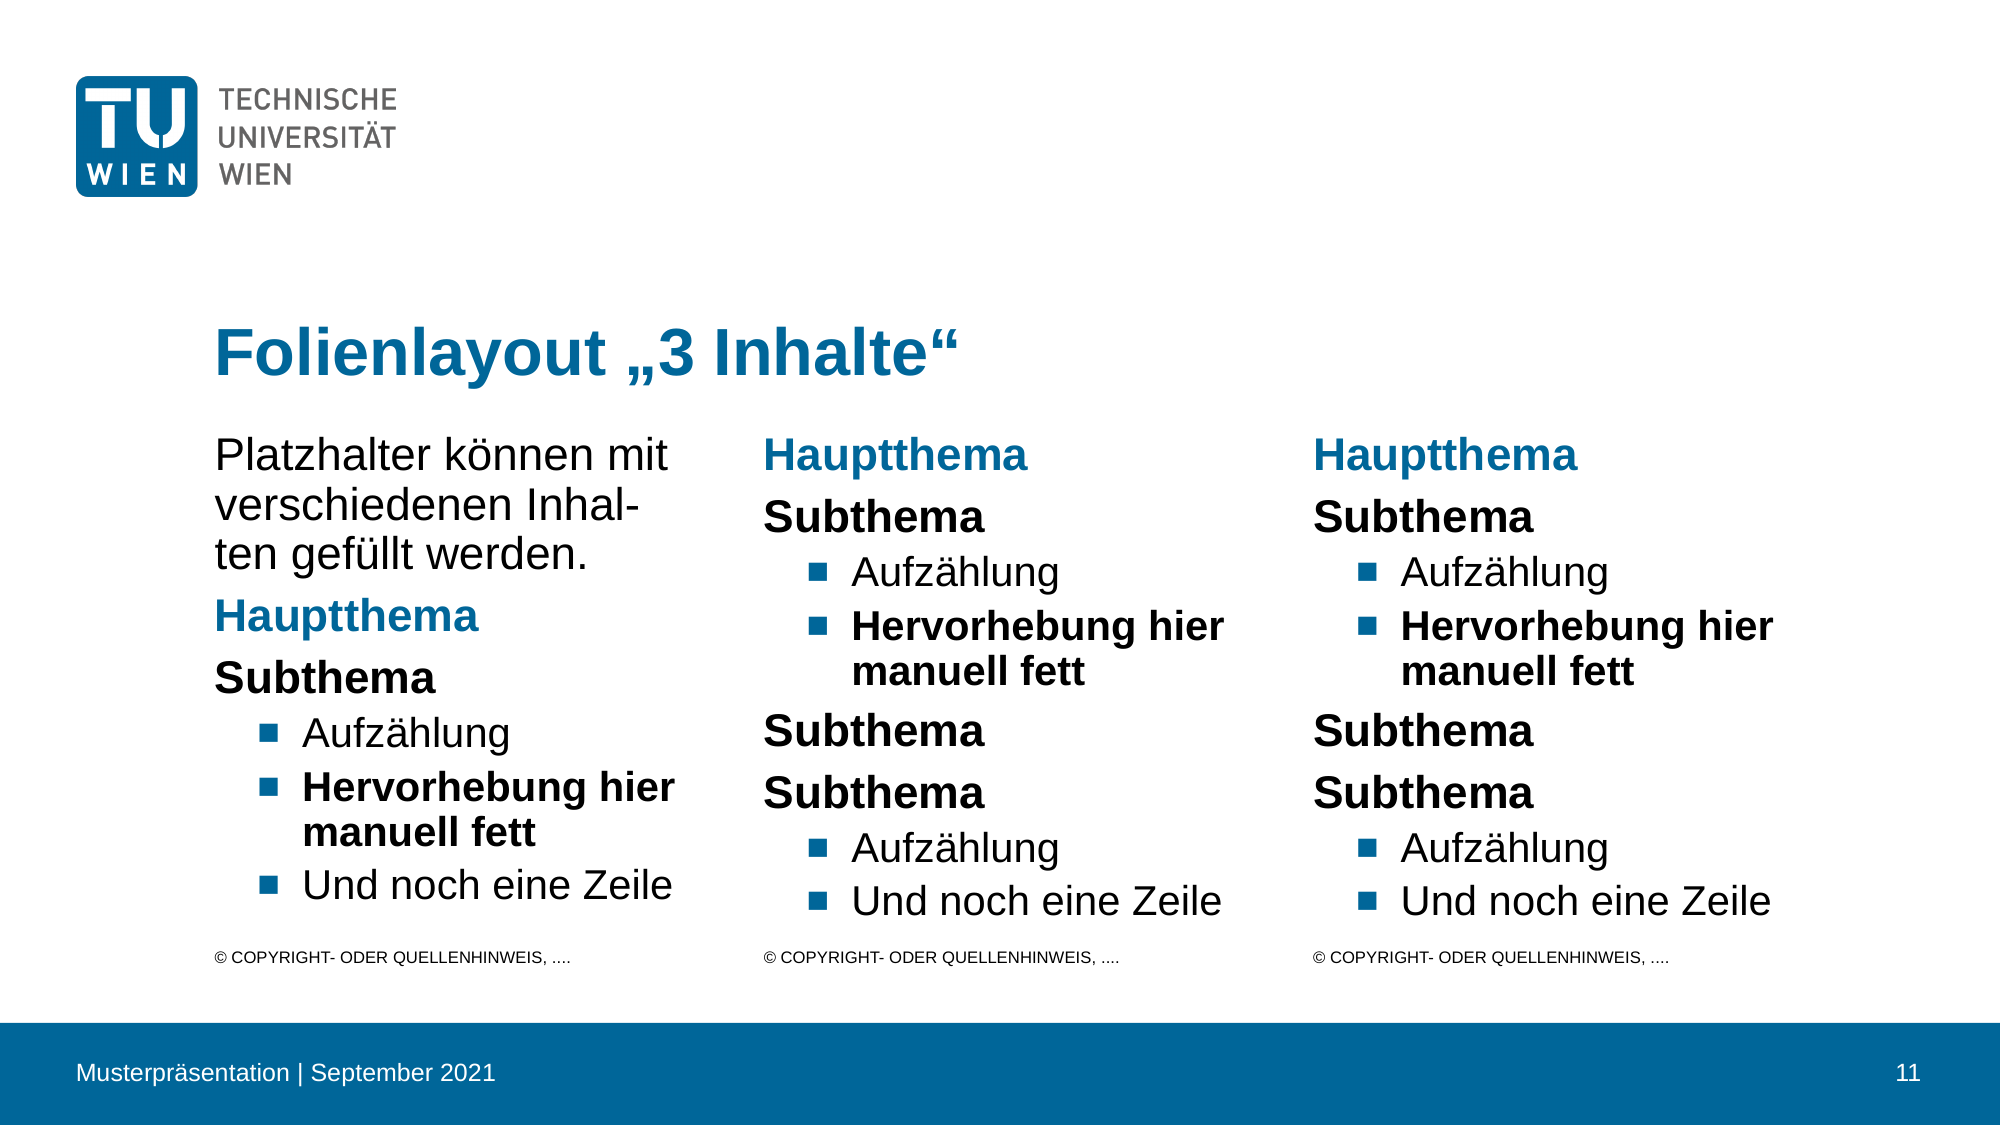

# Folienlayout „3 Inhalte“
Platzhalter können mit verschiedenen Inhal-ten gefüllt werden.
Hauptthema
Subthema
Aufzählung
Hervorhebung hier manuell fett
Und noch eine Zeile
Hauptthema
Subthema
Aufzählung
Hervorhebung hier manuell fett
Subthema
Subthema
Aufzählung
Und noch eine Zeile
Hauptthema
Subthema
Aufzählung
Hervorhebung hier manuell fett
Subthema
Subthema
Aufzählung
Und noch eine Zeile
© Copyright- oder Quellenhinweis, ....
© Copyright- oder Quellenhinweis, ....
© Copyright- oder Quellenhinweis, ....
Musterpräsentation | September 2021
11